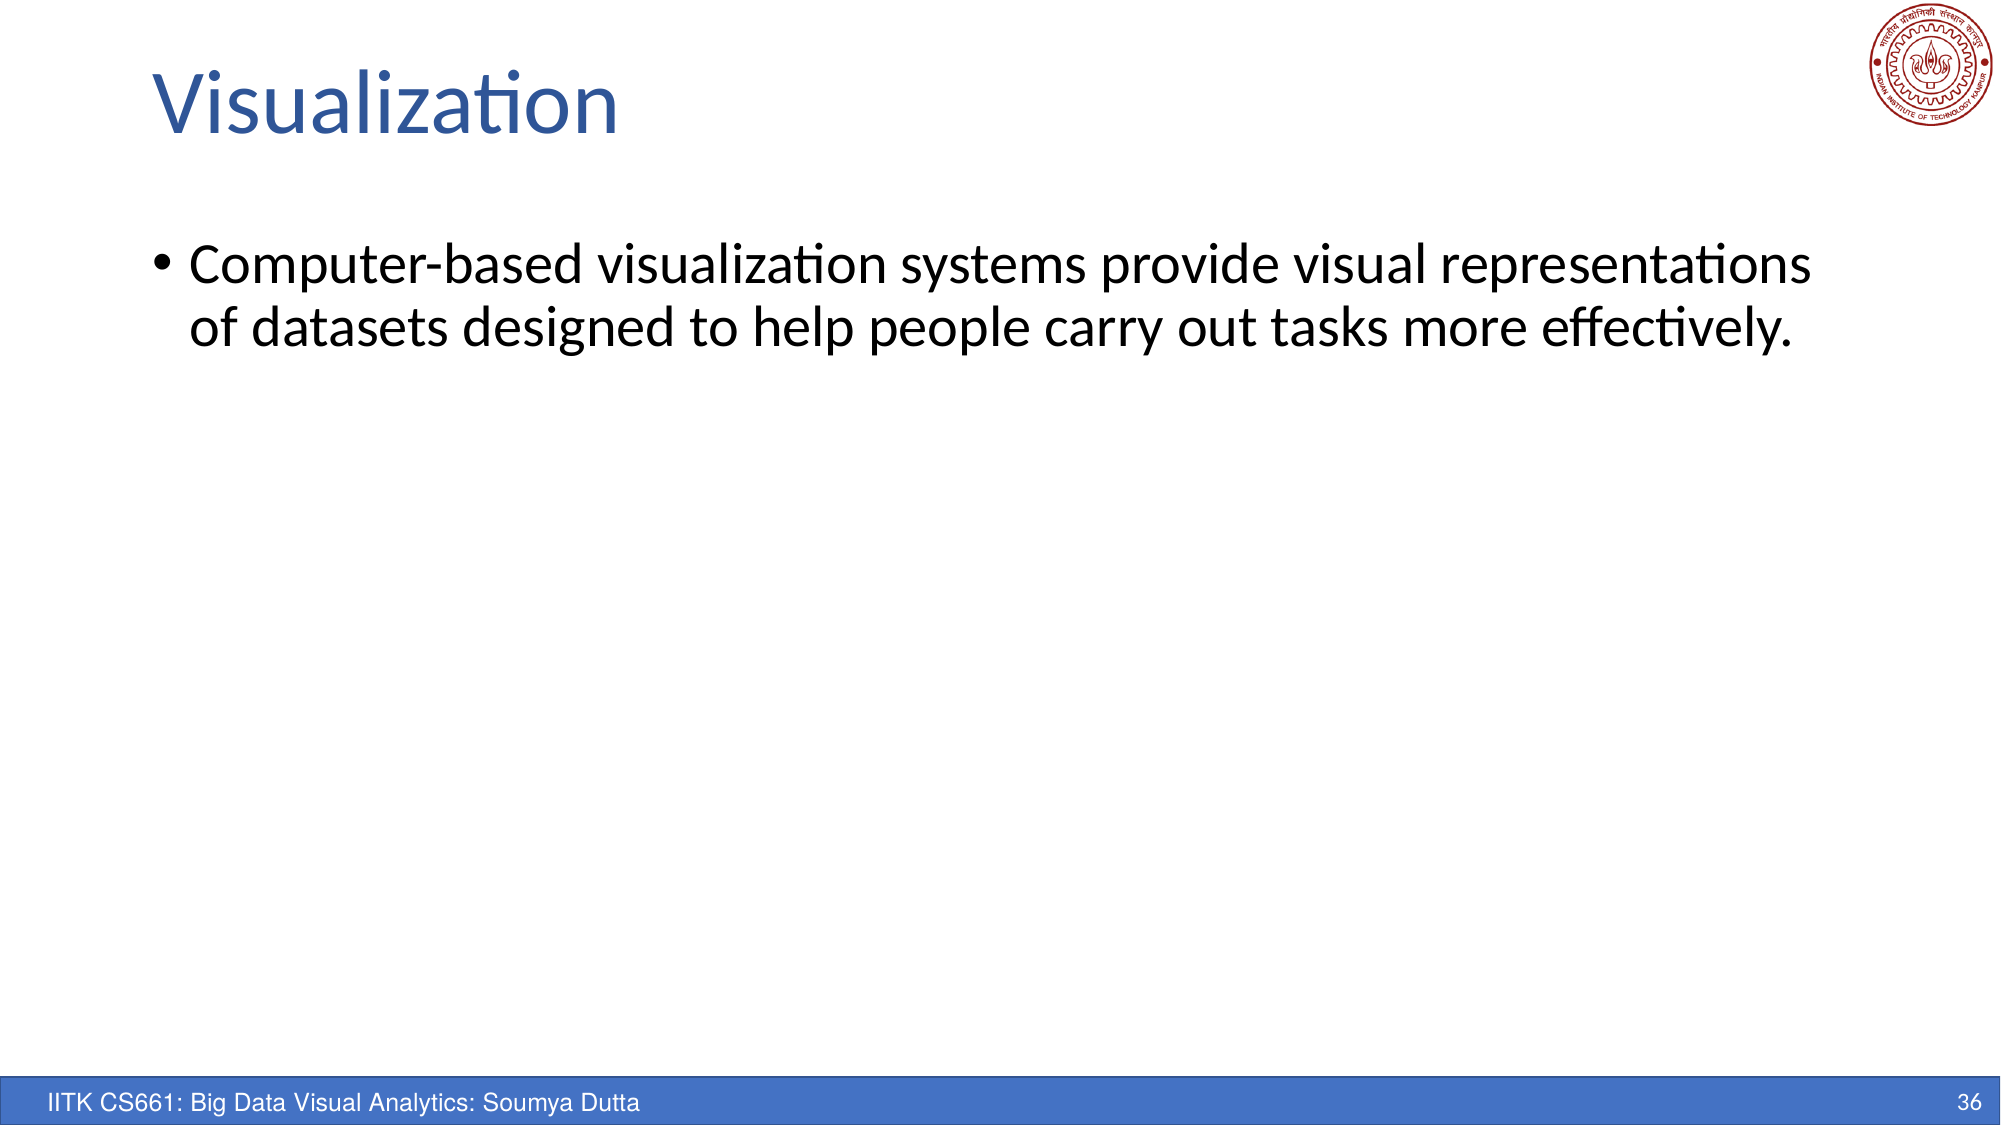

# Visualization
Computer-based visualization systems provide visual representations of datasets designed to help people carry out tasks more effectively.